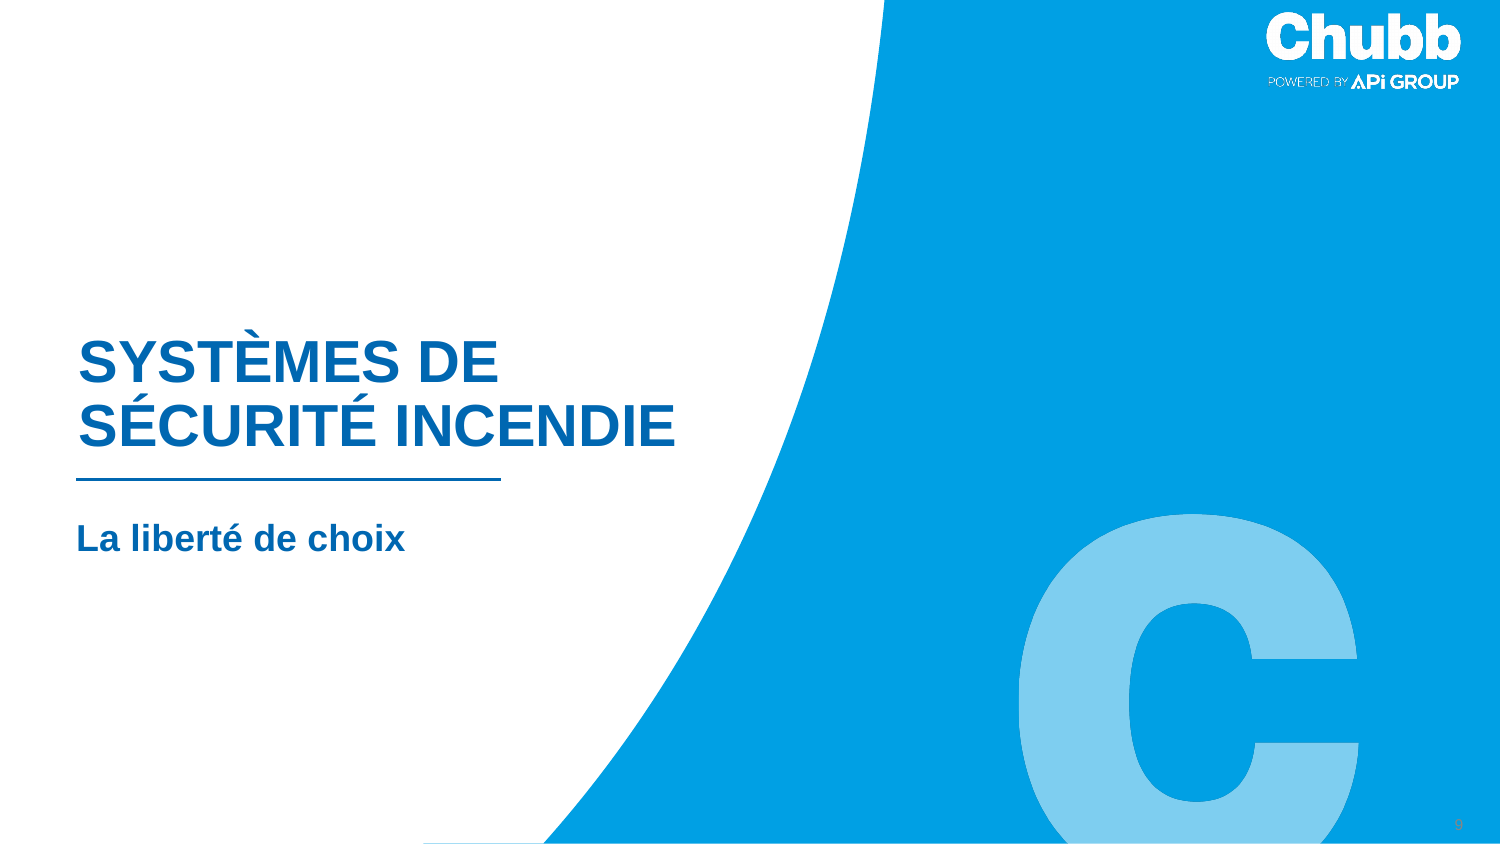

# Systèmes de sécurité incendie
La liberté de choix
9